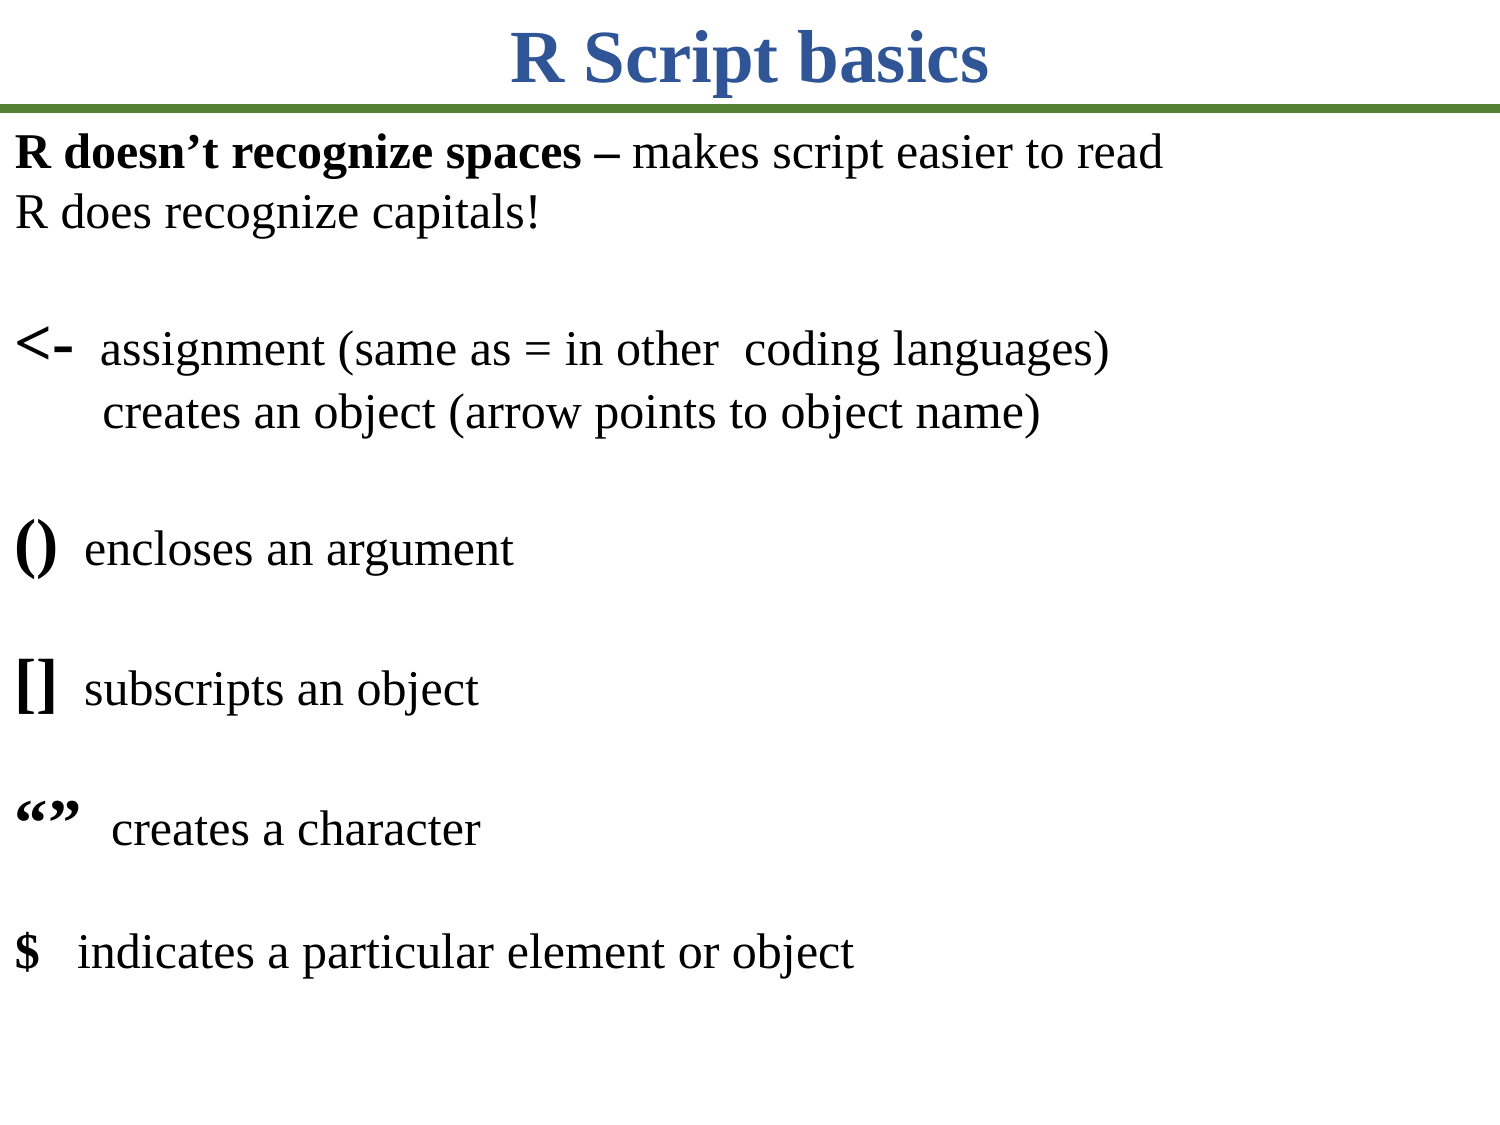

R Script basics

R doesn’t recognize spaces – makes script easier to read
R does recognize capitals!

<-  assignment (same as = in other  coding languages)
       creates an object (arrow points to object name)

()  encloses an argument

[]  subscripts an object

“”  creates a character

$   indicates a particular element or object